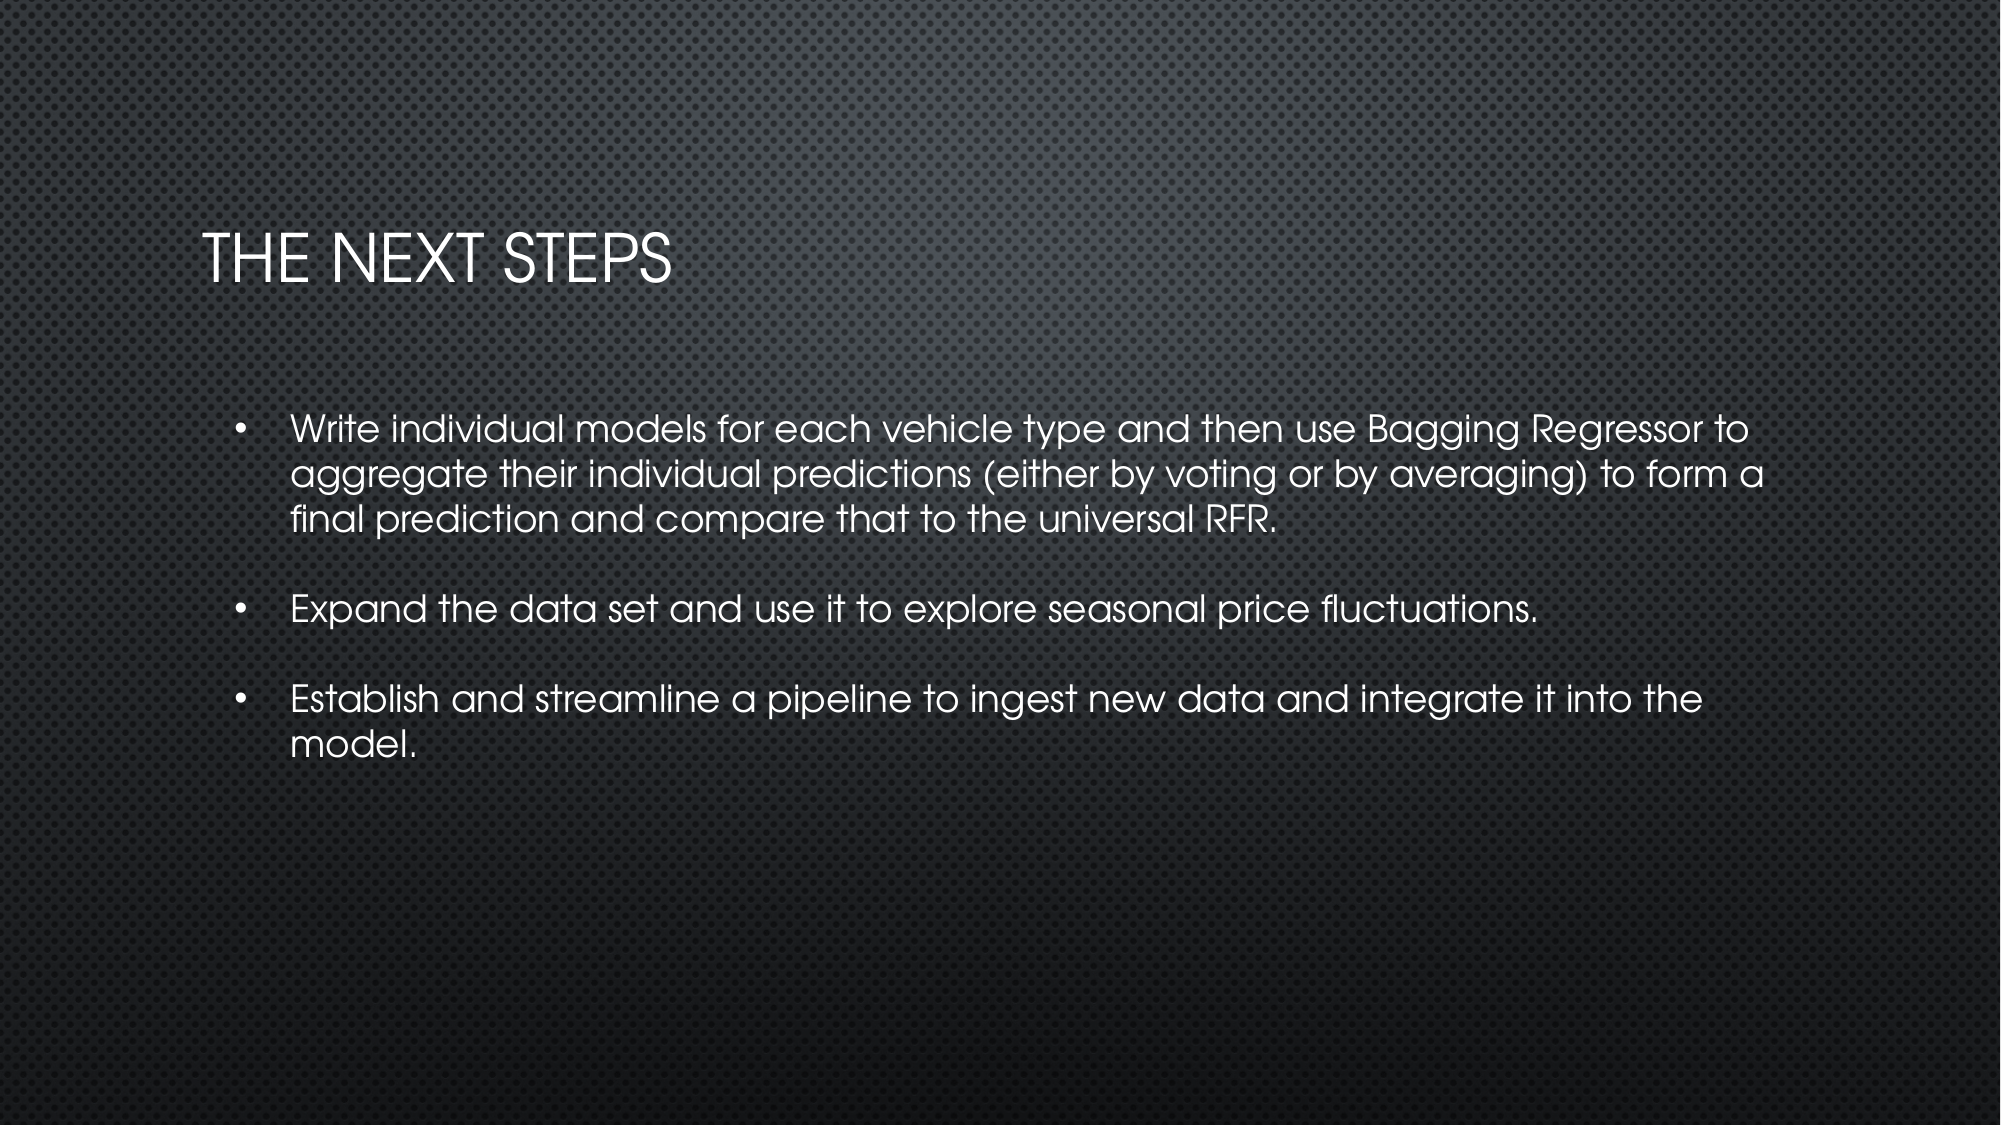

# THE NEXT STEPS

Write individual models for each vehicle type and then use Bagging Regressor to aggregate their individual predictions (either by voting or by averaging) to form a final prediction and compare that to the universal RFR.

Expand the data set and use it to explore seasonal price fluctuations.

Establish and streamline a pipeline to ingest new data and integrate it into the model.